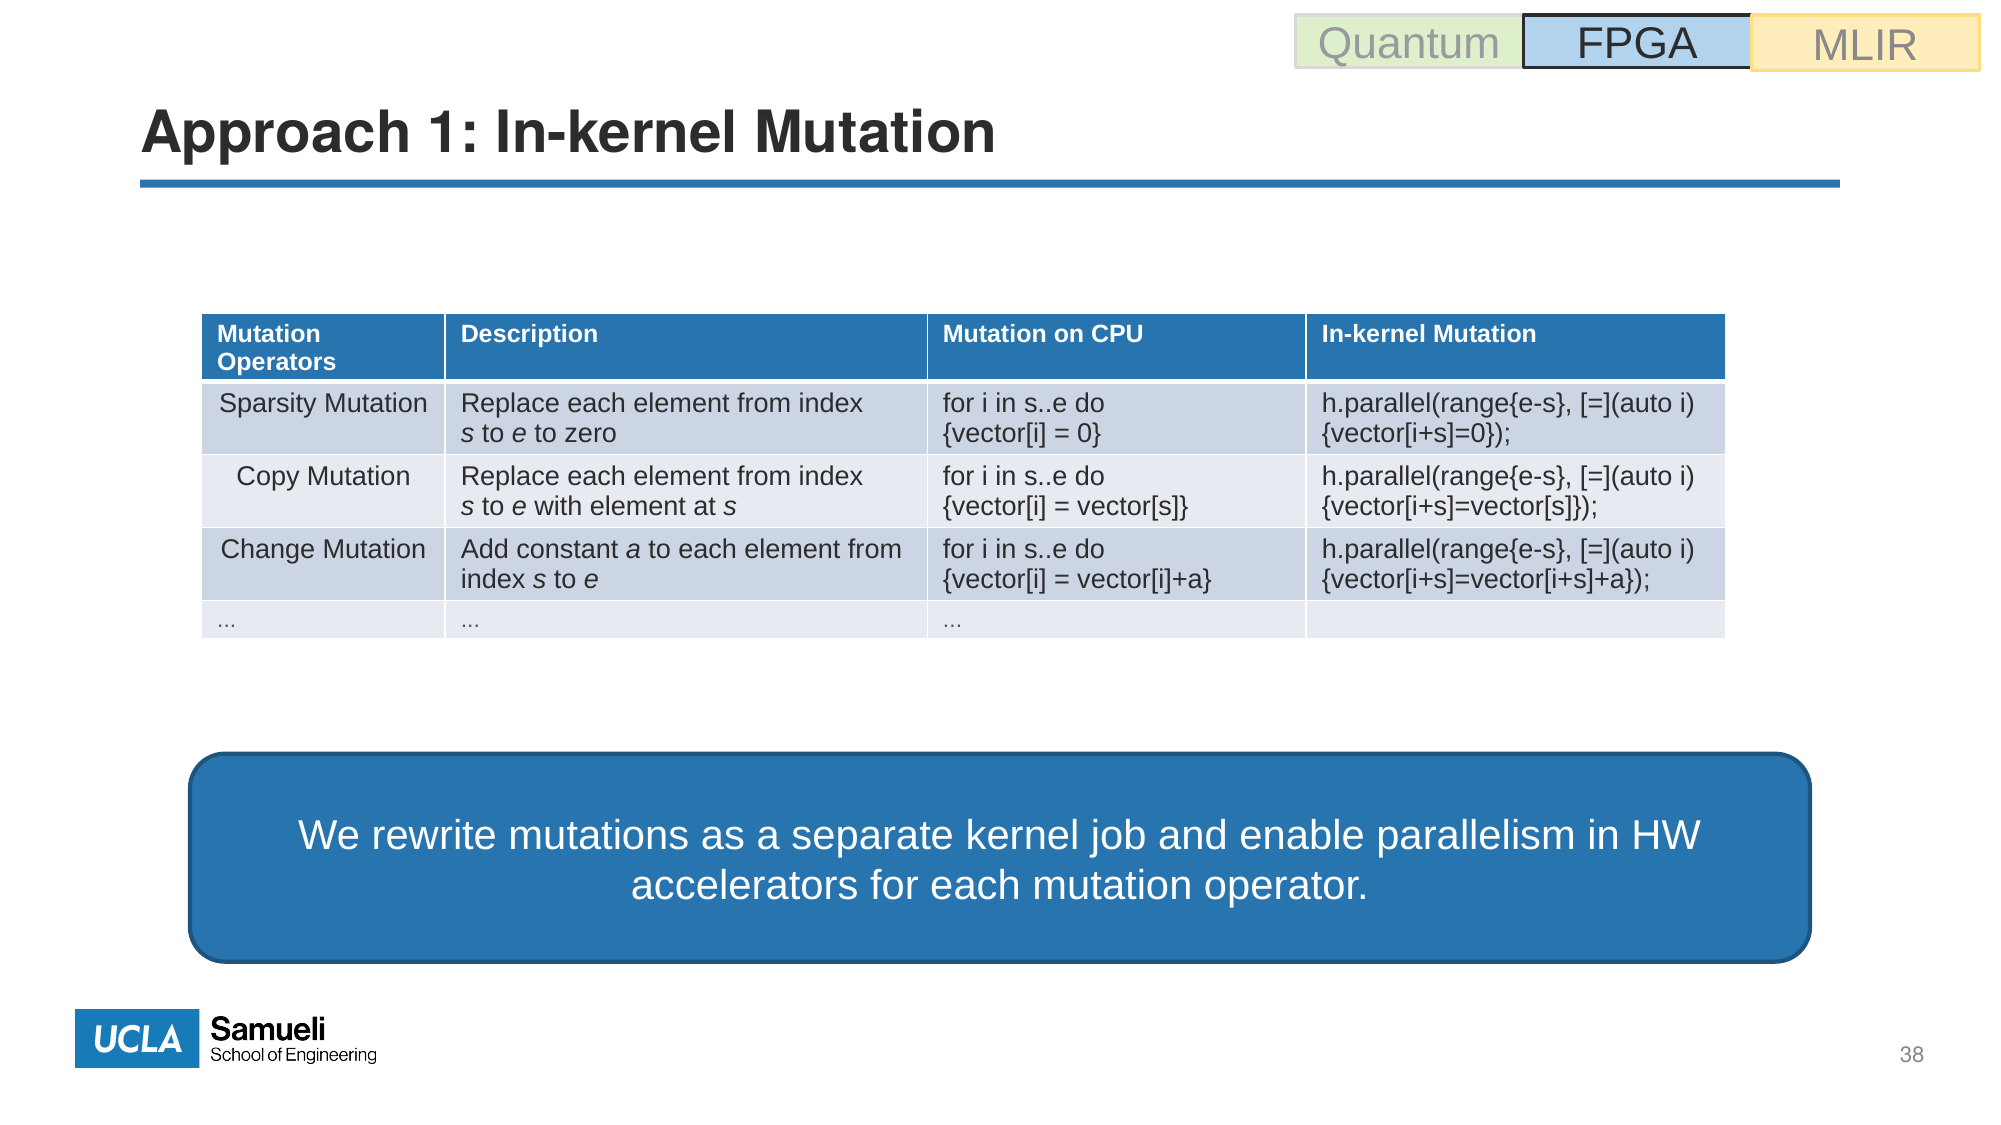

Quantum
FPGA
MLIR
# Approach 1: In-kernel Mutation
| Mutation Operators | Description | Mutation on CPU | In-kernel Mutation |
| --- | --- | --- | --- |
| Sparsity Mutation | Replace each element from index s to e to zero | for i in s..e do {vector[i] = 0} | h.parallel(range{e-s}, [=](auto i) {vector[i+s]=0}); |
| Copy Mutation | Replace each element from index s to e with element at s | for i in s..e do  {vector[i] = vector[s]} | h.parallel(range{e-s}, [=](auto i) {vector[i+s]=vector[s]}); |
| Change Mutation | Add constant a to each element from index s to e | for i in s..e do  {vector[i] = vector[i]+a} | h.parallel(range{e-s}, [=](auto i) {vector[i+s]=vector[i+s]+a}); |
| ... | ... | ... |  |
We rewrite mutations as a separate kernel job and enable parallelism in HW accelerators for each mutation operator.
38